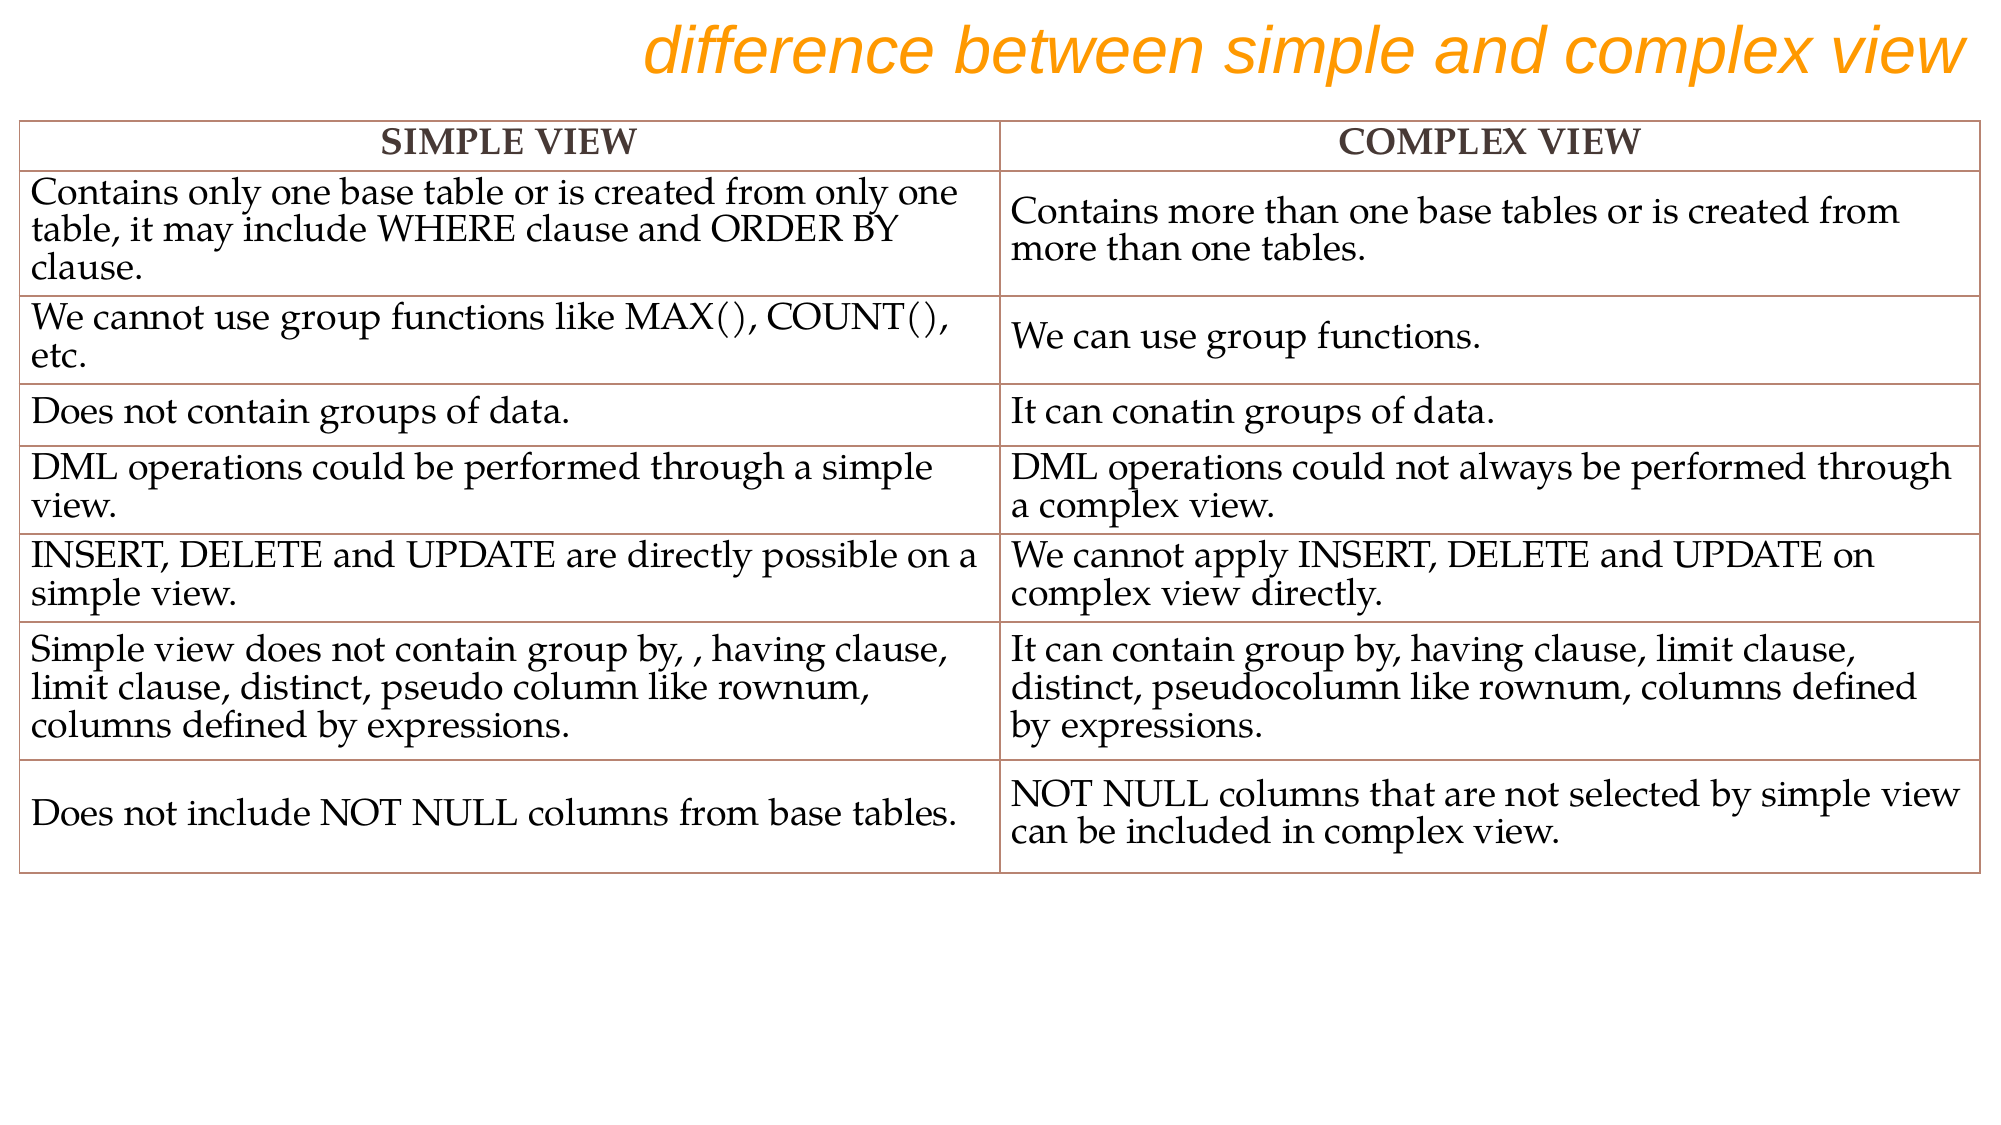

difference between simple and complex view
| SIMPLE VIEW | COMPLEX VIEW |
| --- | --- |
| Contains only one base table or is created from only one table, it may include WHERE clause and ORDER BY clause. | Contains more than one base tables or is created from more than one tables. |
| We cannot use group functions like MAX(), COUNT(), etc. | We can use group functions. |
| Does not contain groups of data. | It can conatin groups of data. |
| DML operations could be performed through a simple view. | DML operations could not always be performed through a complex view. |
| INSERT, DELETE and UPDATE are directly possible on a simple view. | We cannot apply INSERT, DELETE and UPDATE on complex view directly. |
| Simple view does not contain group by, , having clause, limit clause, distinct, pseudo column like rownum, columns defined by expressions. | It can contain group by, having clause, limit clause, distinct, pseudocolumn like rownum, columns defined by expressions. |
| Does not include NOT NULL columns from base tables. | NOT NULL columns that are not selected by simple view can be included in complex view. |